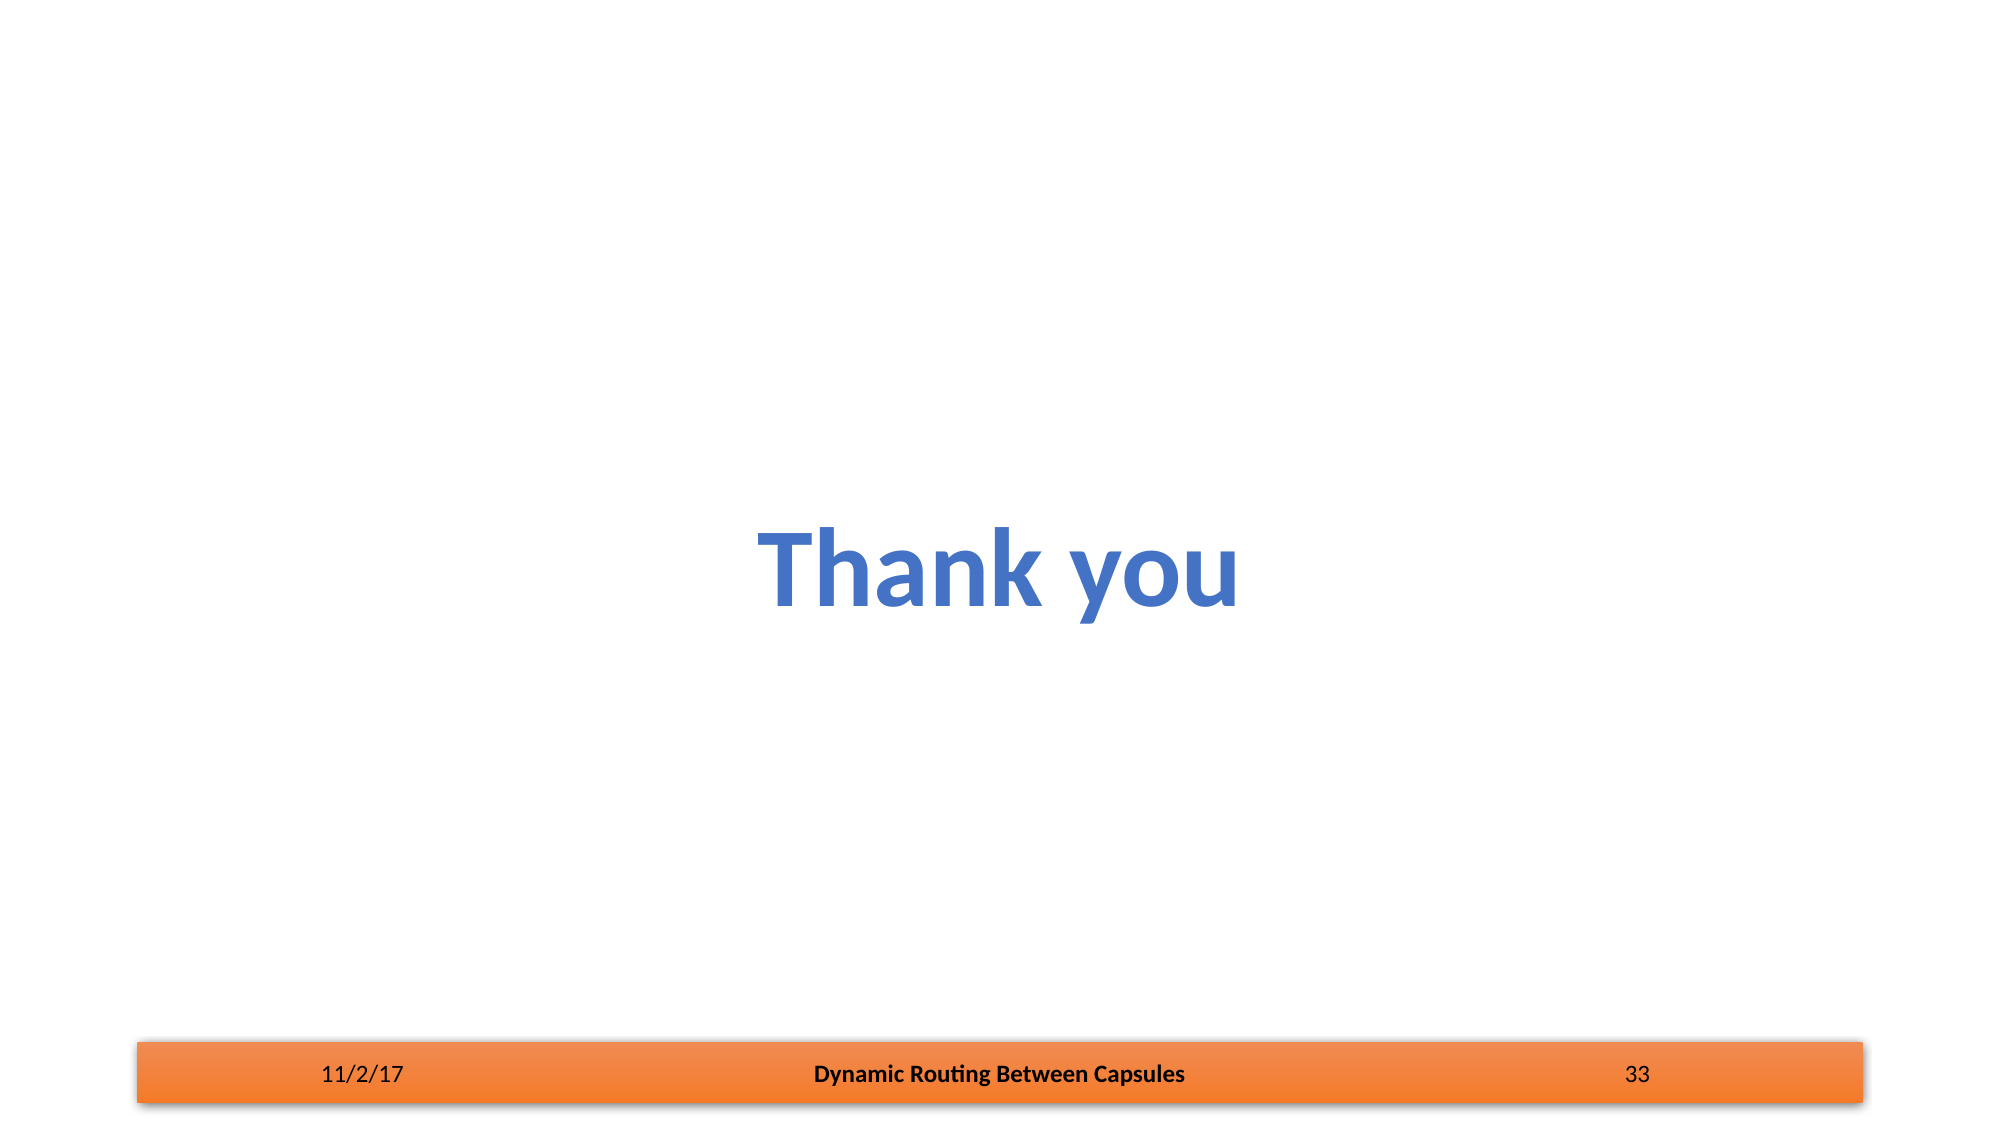

Thank you
11/2/17
Dynamic Routing Between Capsules
33